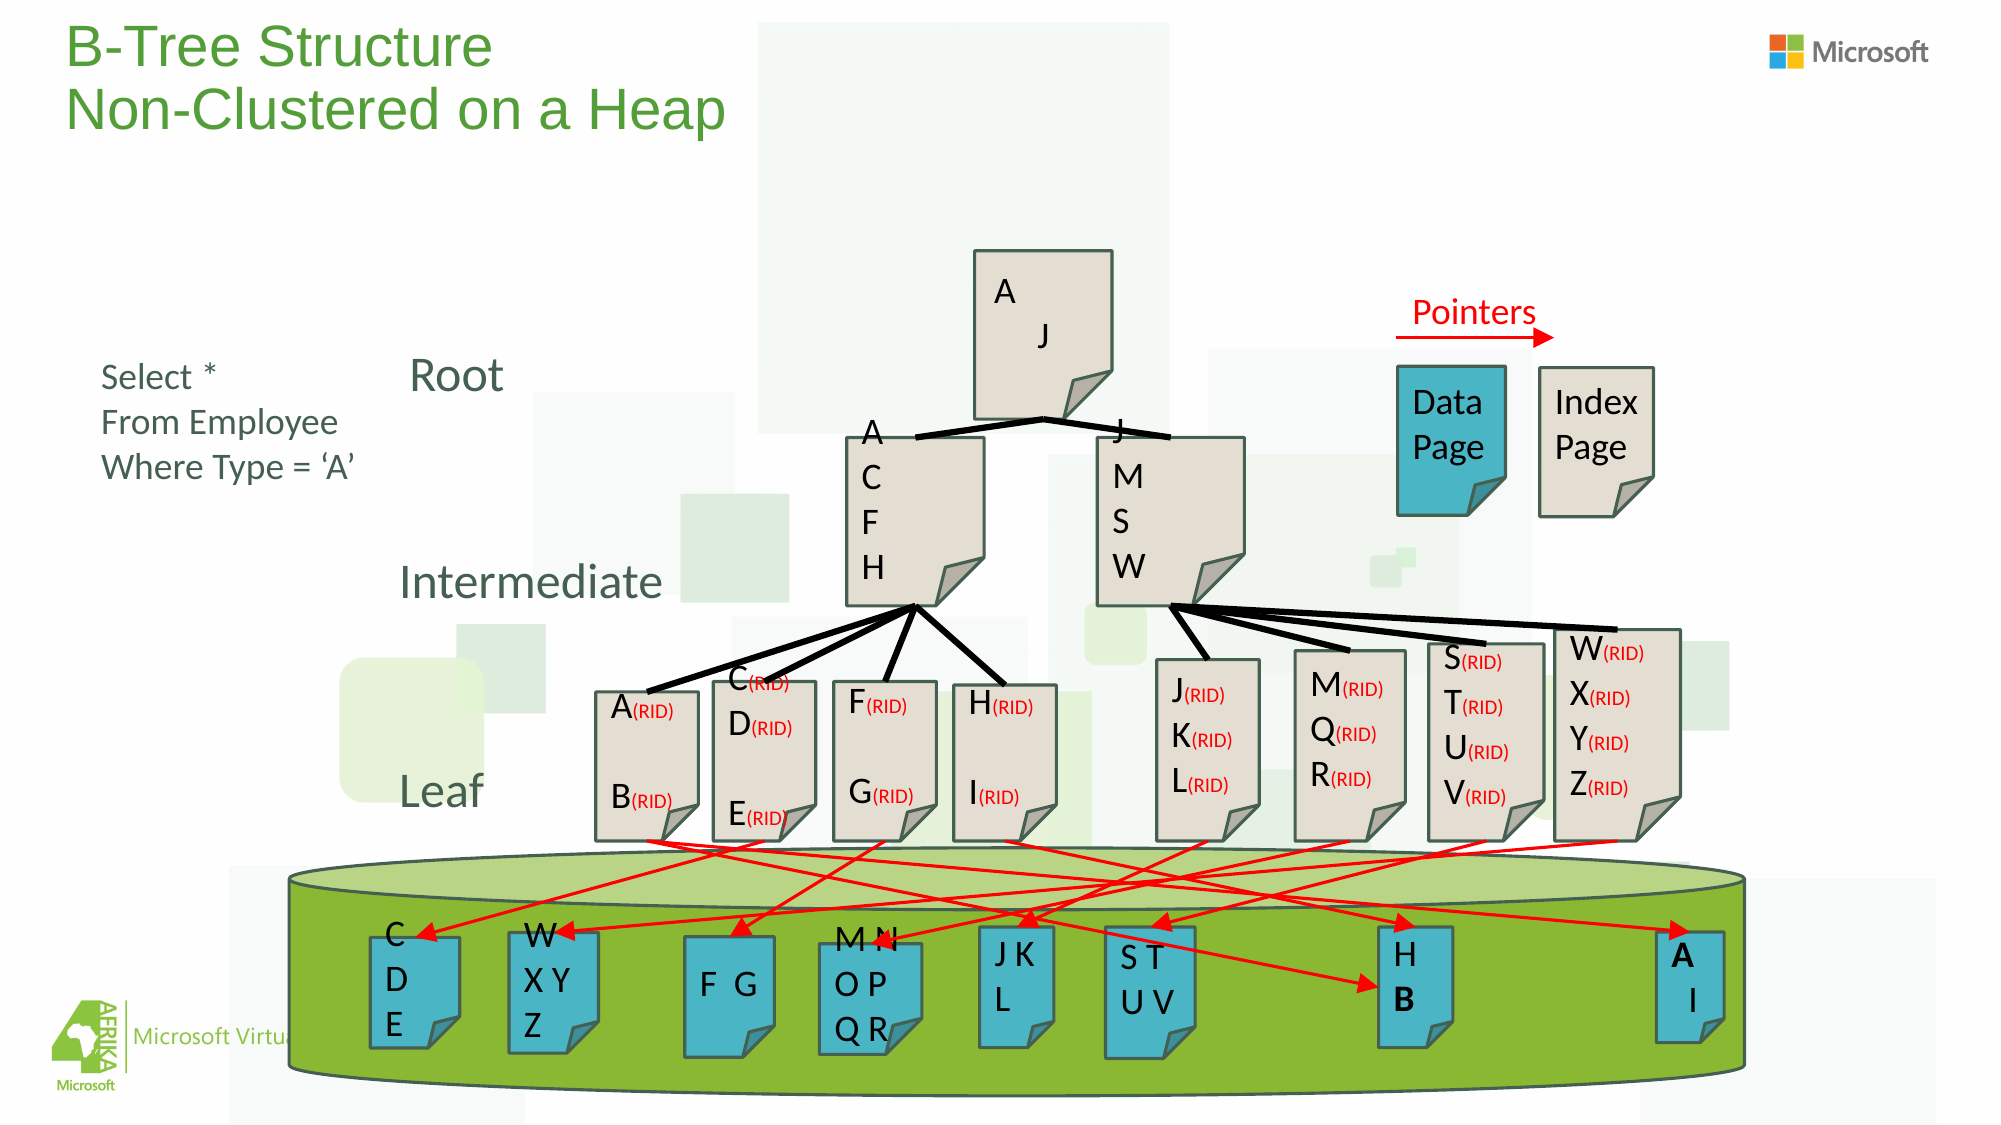

# B-Tree Structure Non-Clustered on a Heap

A
J
Pointers
Root
Select *
From Employee
Where Type = ‘A’
Data Page
Index Page
J
M
S
W
A
C
F
H
Intermediate
W(RID)
X(RID)
Y(RID)
Z(RID)
S(RID)
T(RID)
U(RID)
V(RID)
M(RID)
Q(RID)
R(RID)
J(RID)
K(RID)
L(RID)
C(RID)
D(RID)
E(RID)
F(RID)
G(RID)
H(RID)
I(RID)
A(RID)
B(RID)
Leaf

J K L
S T U V
H B
A    I
W X Y Z
F  G
C
D
E
M N O P Q R